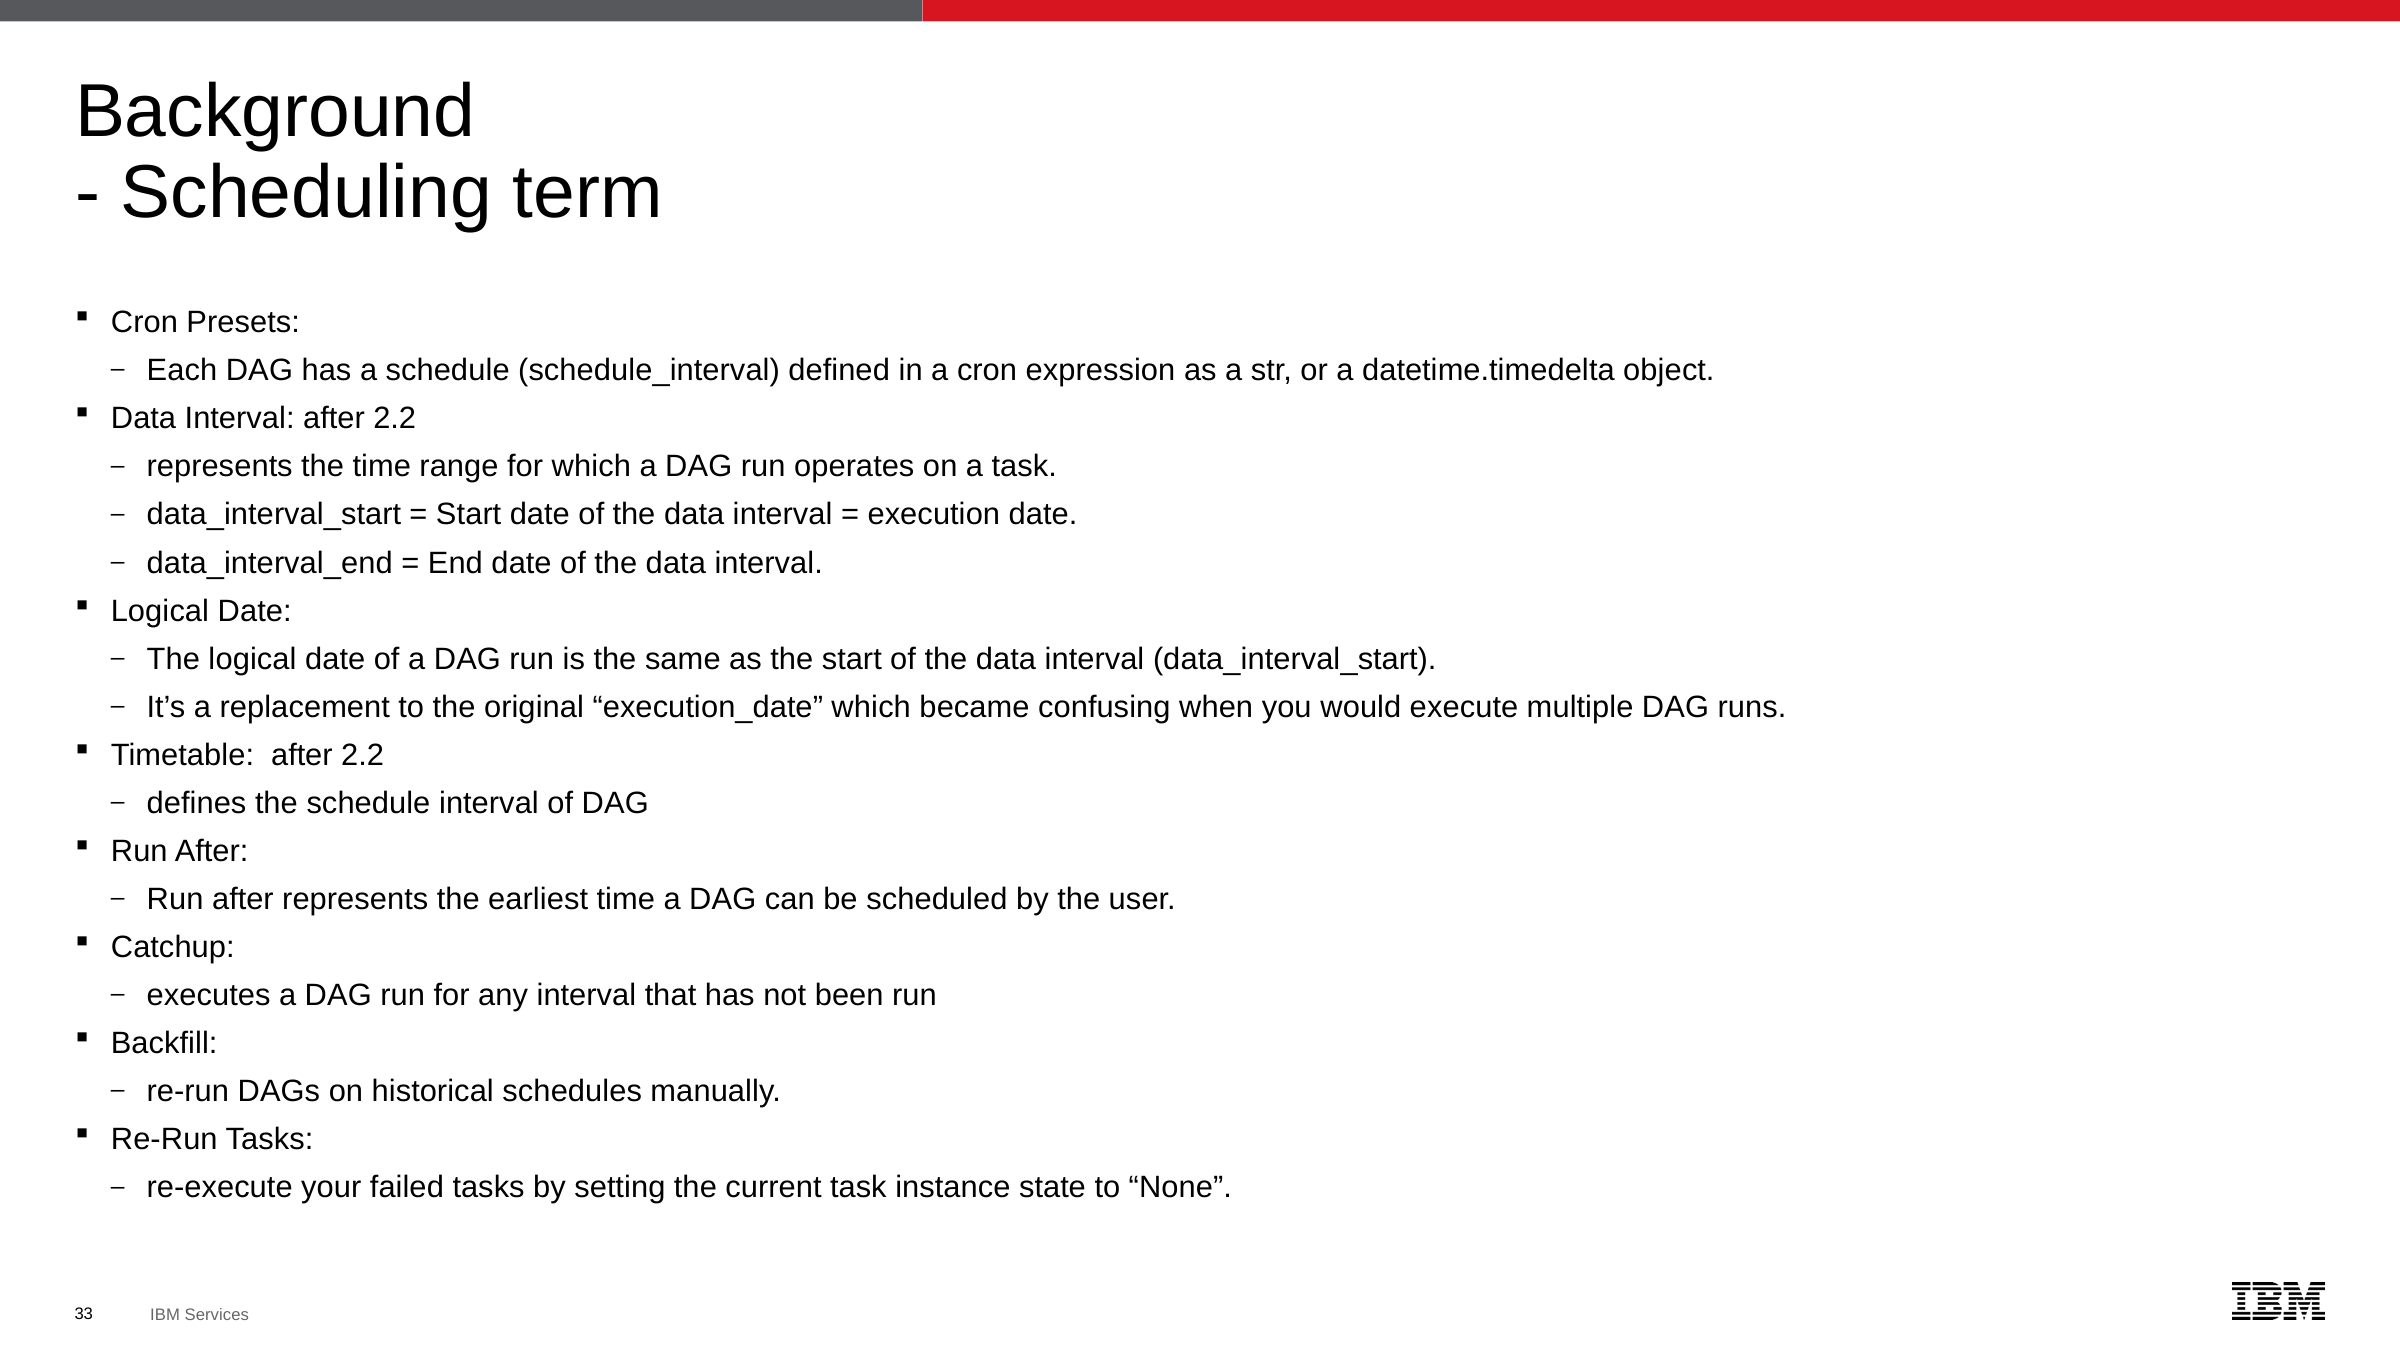

# Background - Scheduling term
Cron Presets:
Each DAG has a schedule (schedule_interval) defined in a cron expression as a str, or a datetime.timedelta object.
Data Interval: after 2.2
represents the time range for which a DAG run operates on a task.
data_interval_start = Start date of the data interval = execution date.
data_interval_end = End date of the data interval.
Logical Date:
The logical date of a DAG run is the same as the start of the data interval (data_interval_start).
It’s a replacement to the original “execution_date” which became confusing when you would execute multiple DAG runs.
Timetable:  after 2.2
defines the schedule interval of DAG
Run After:
Run after represents the earliest time a DAG can be scheduled by the user.
Catchup:
executes a DAG run for any interval that has not been run
Backfill:
re-run DAGs on historical schedules manually.
Re-Run Tasks:
re-execute your failed tasks by setting the current task instance state to “None”.